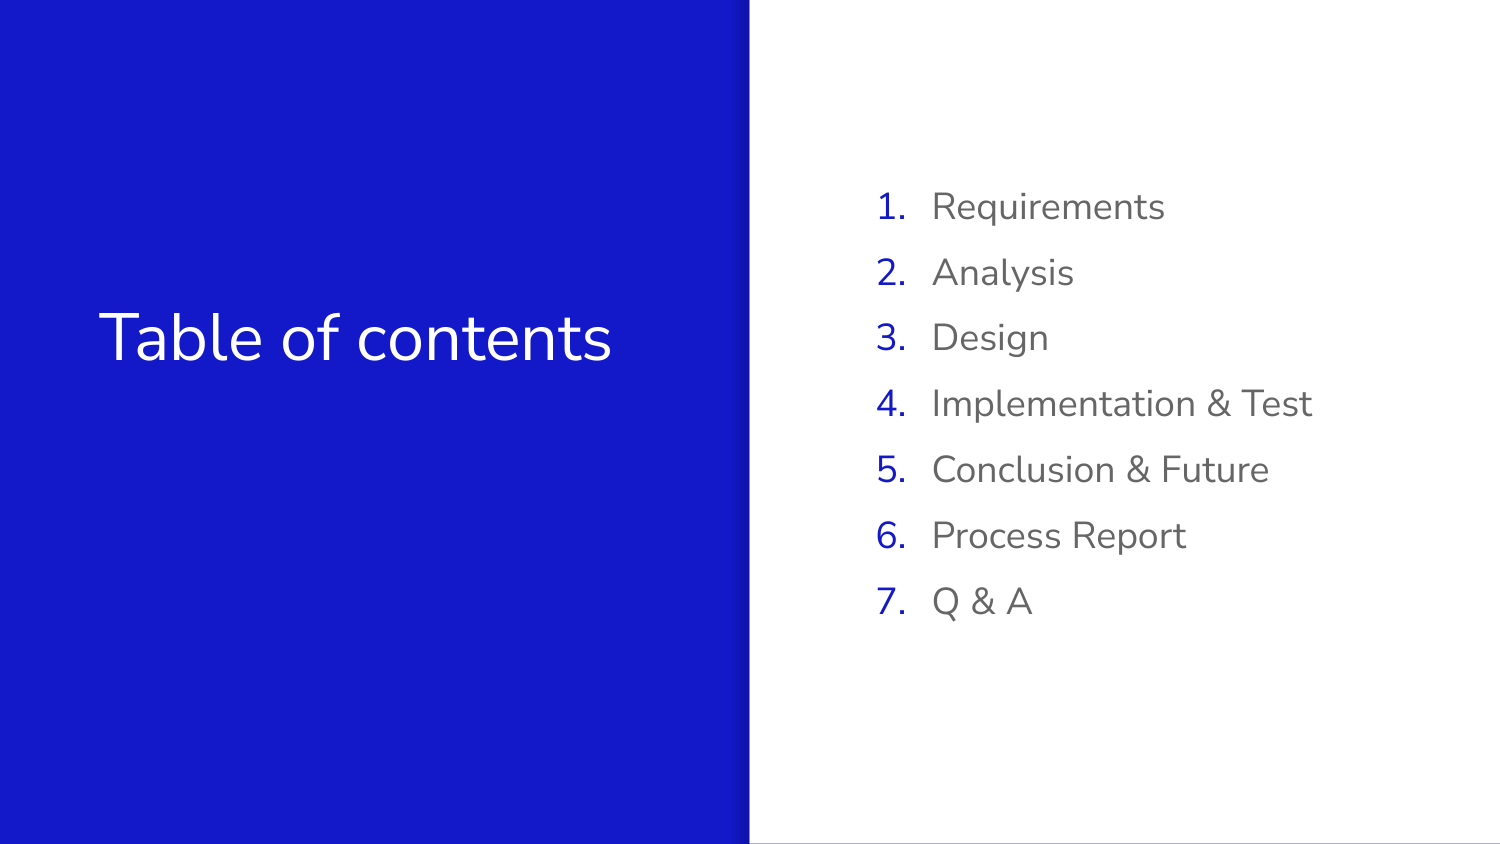

Requirements
Analysis
Design
Implementation & Test
Conclusion & Future
Process Report
Q & A

# Table of contents